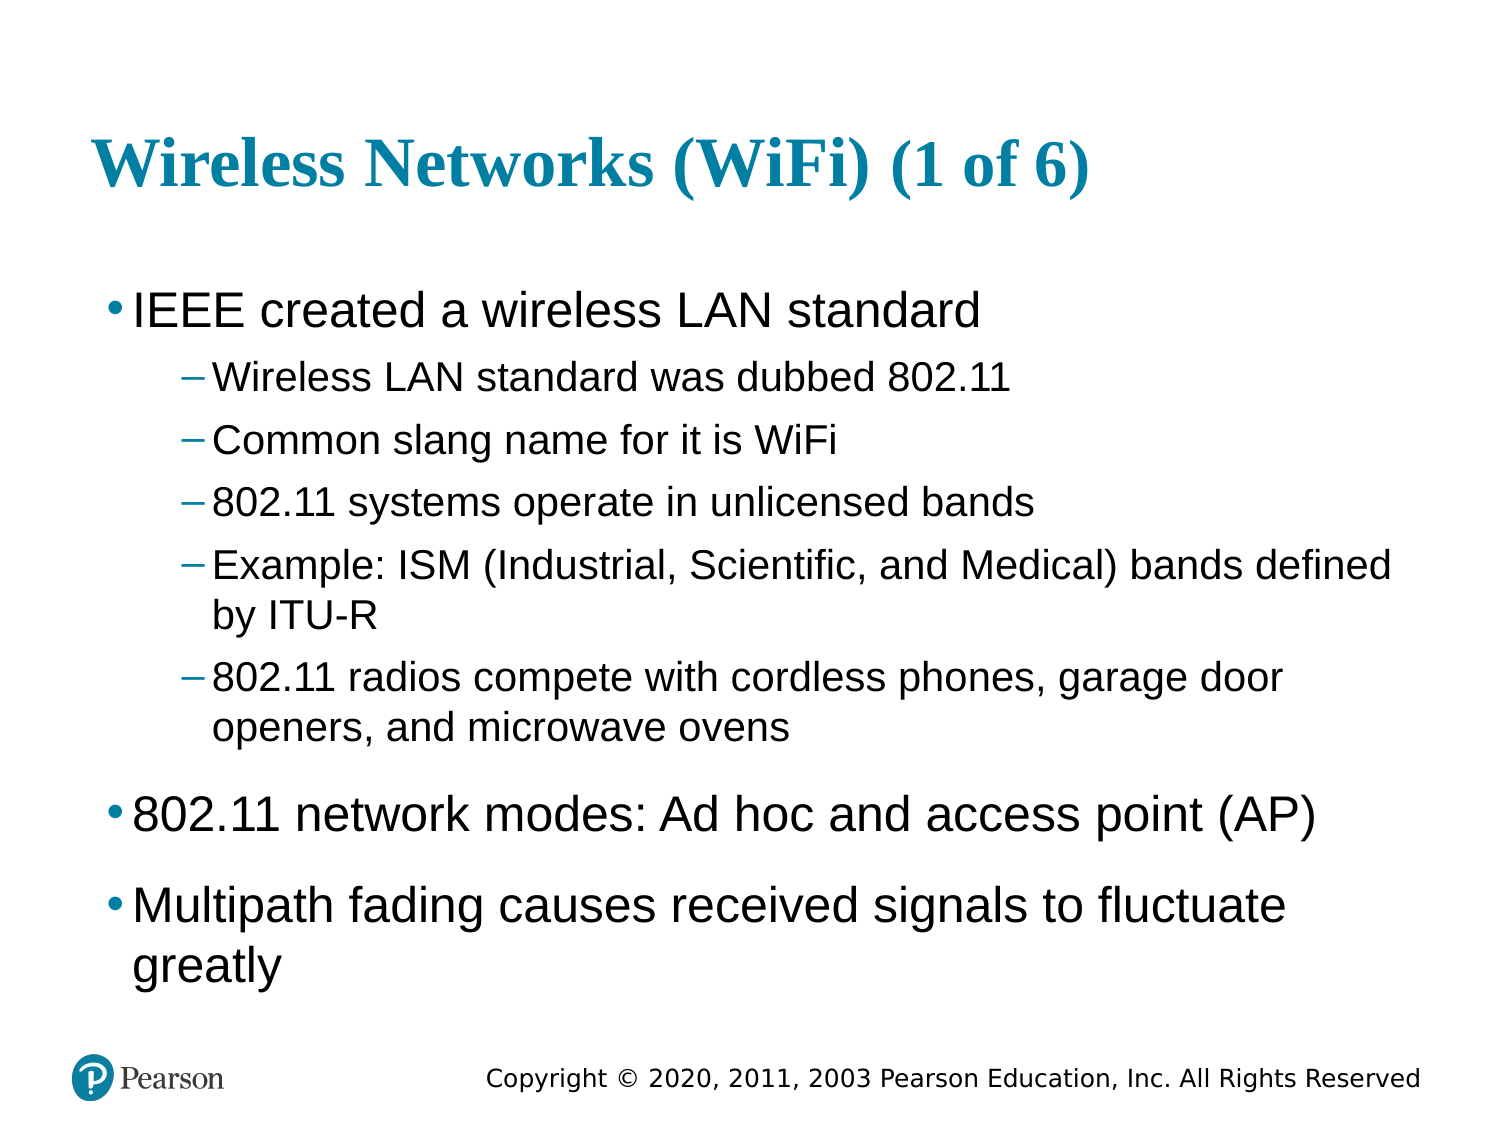

# Wireless Networks (WiFi) (1 of 6)
IEEE created a wireless LAN standard
Wireless LAN standard was dubbed 802.11
Common slang name for it is WiFi
802.11 systems operate in unlicensed bands
Example: ISM (Industrial, Scientific, and Medical) bands defined by ITU-R
802.11 radios compete with cordless phones, garage door openers, and microwave ovens
802.11 network modes: Ad hoc and access point (AP)
Multipath fading causes received signals to fluctuate greatly